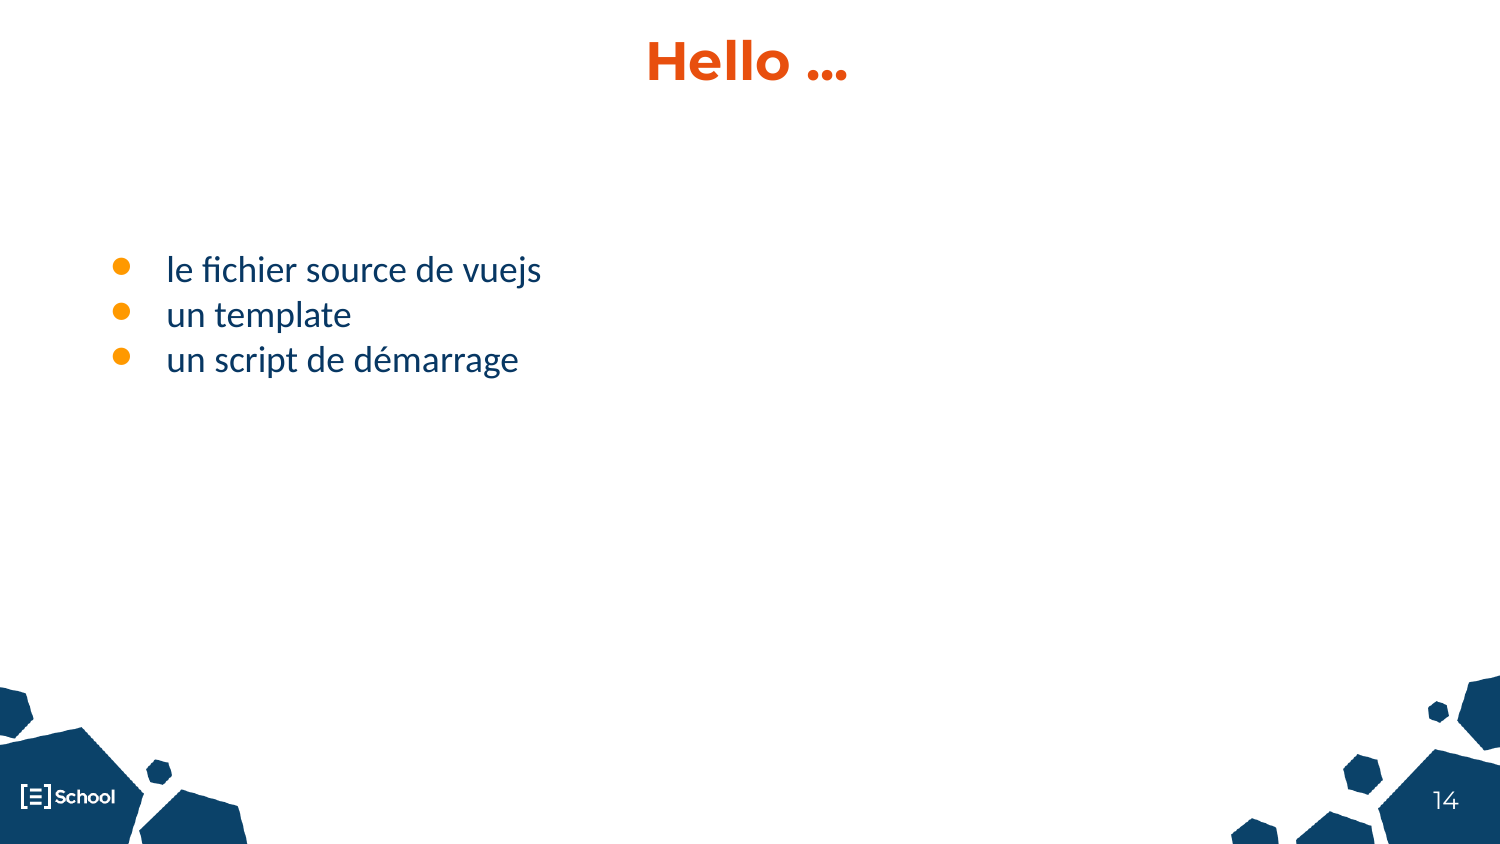

Hello ...

le fichier source de vuejs
un template
un script de démarrage

14